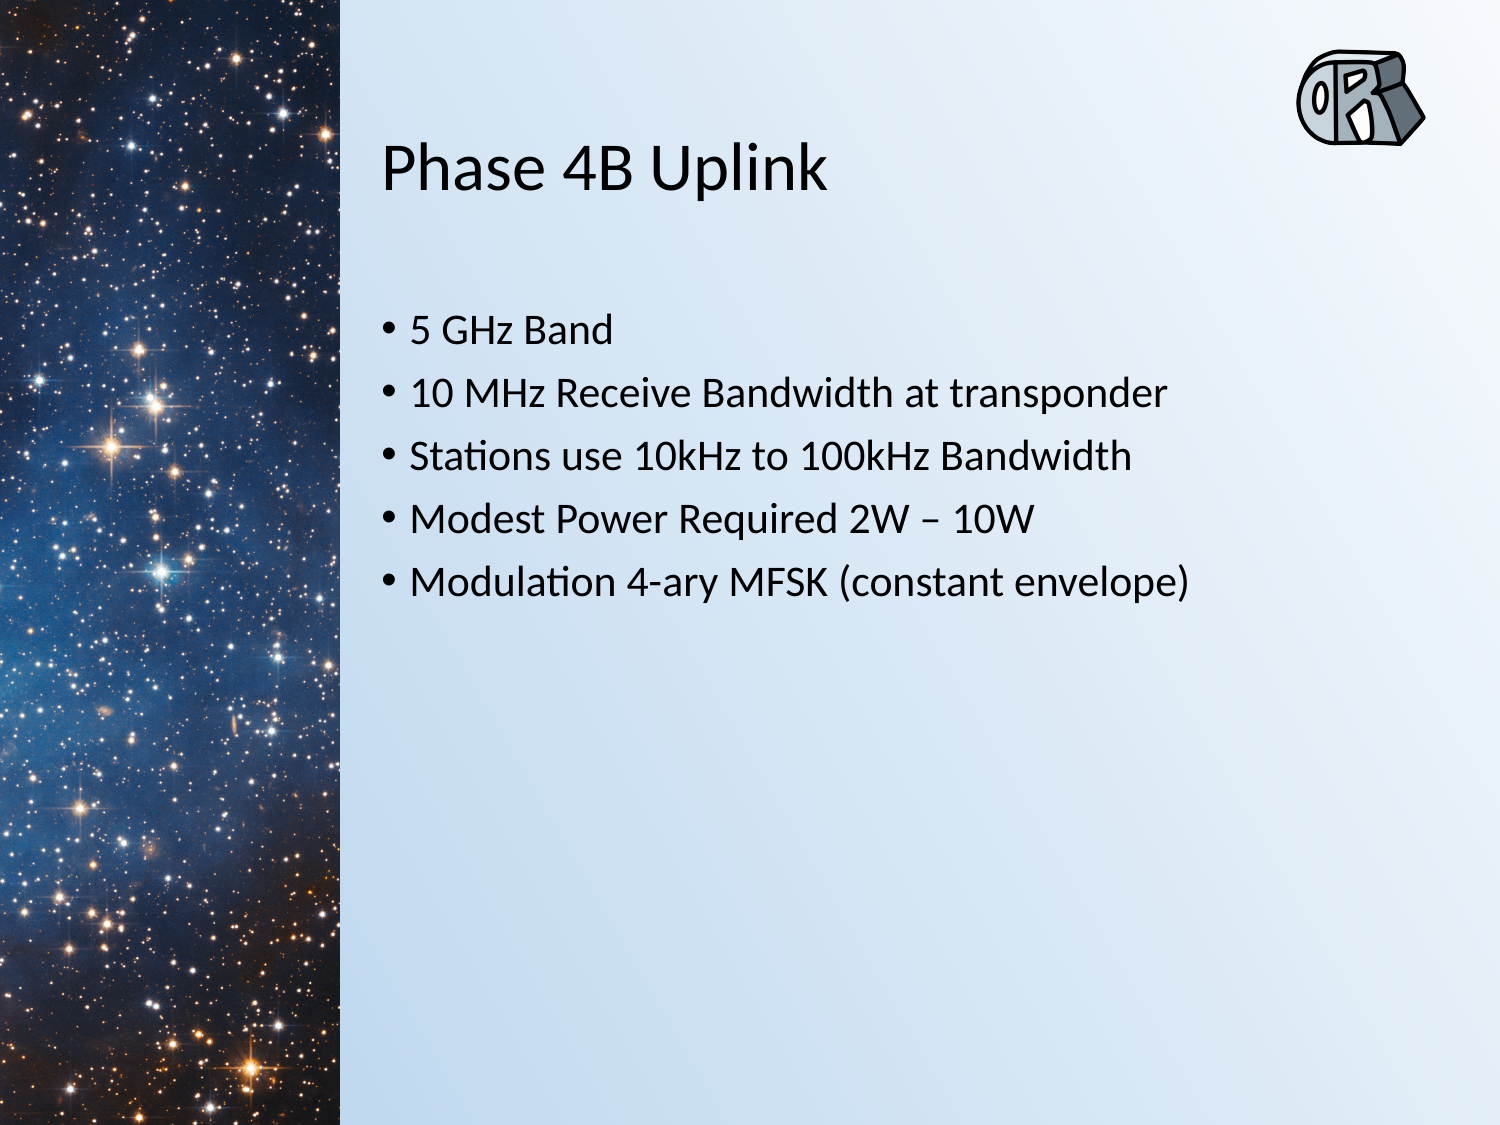

# Phase 4B Uplink
5 GHz Band
10 MHz Receive Bandwidth at transponder
Stations use 10kHz to 100kHz Bandwidth
Modest Power Required 2W – 10W
Modulation 4-ary MFSK (constant envelope)